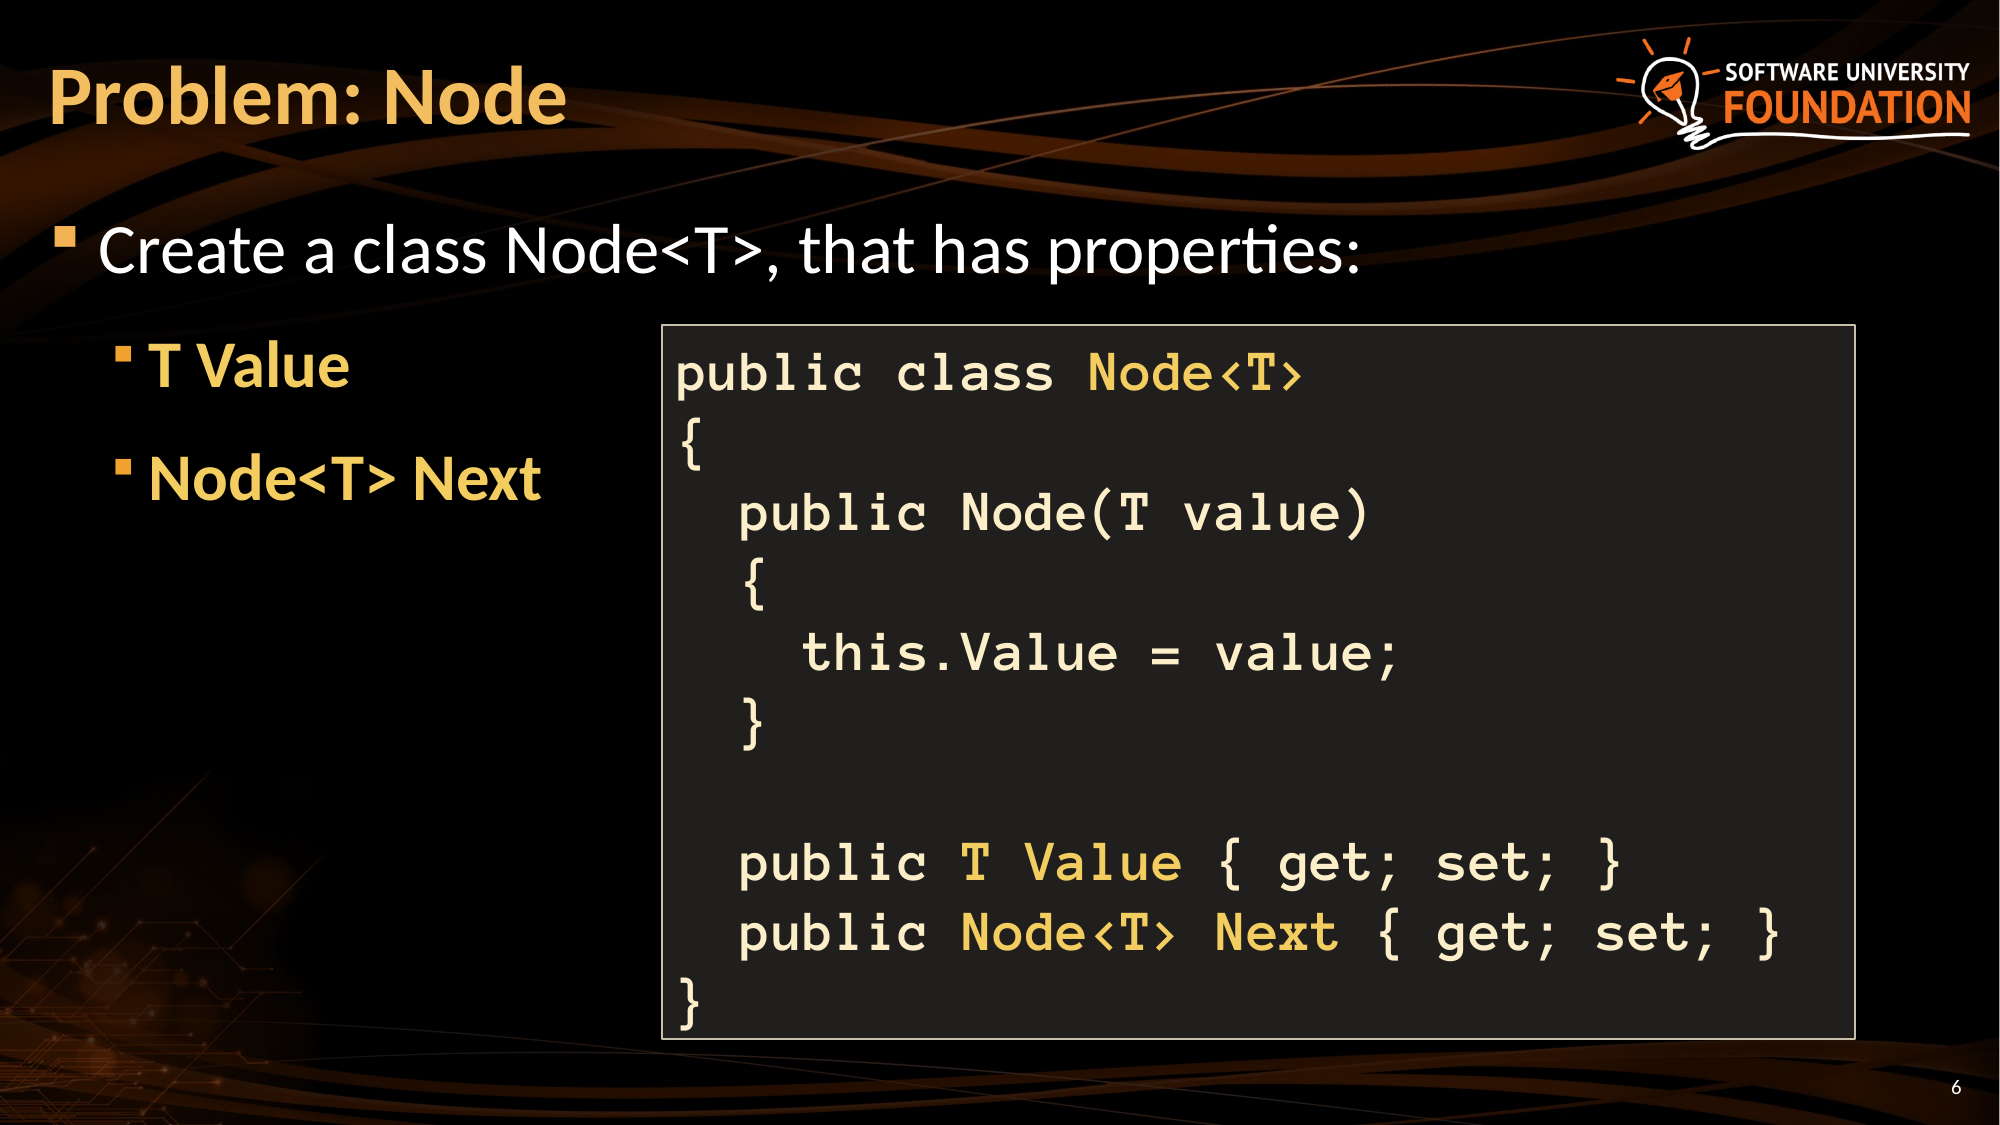

# Problem: Node
Create a class Node<T>, that has properties:
T Value
Node<T> Next
public class Node<T>
{
  public Node(T value)
  {
    this.Value = value;
  }

  public T Value { get; set; }
  public Node<T> Next { get; set; }
}
6